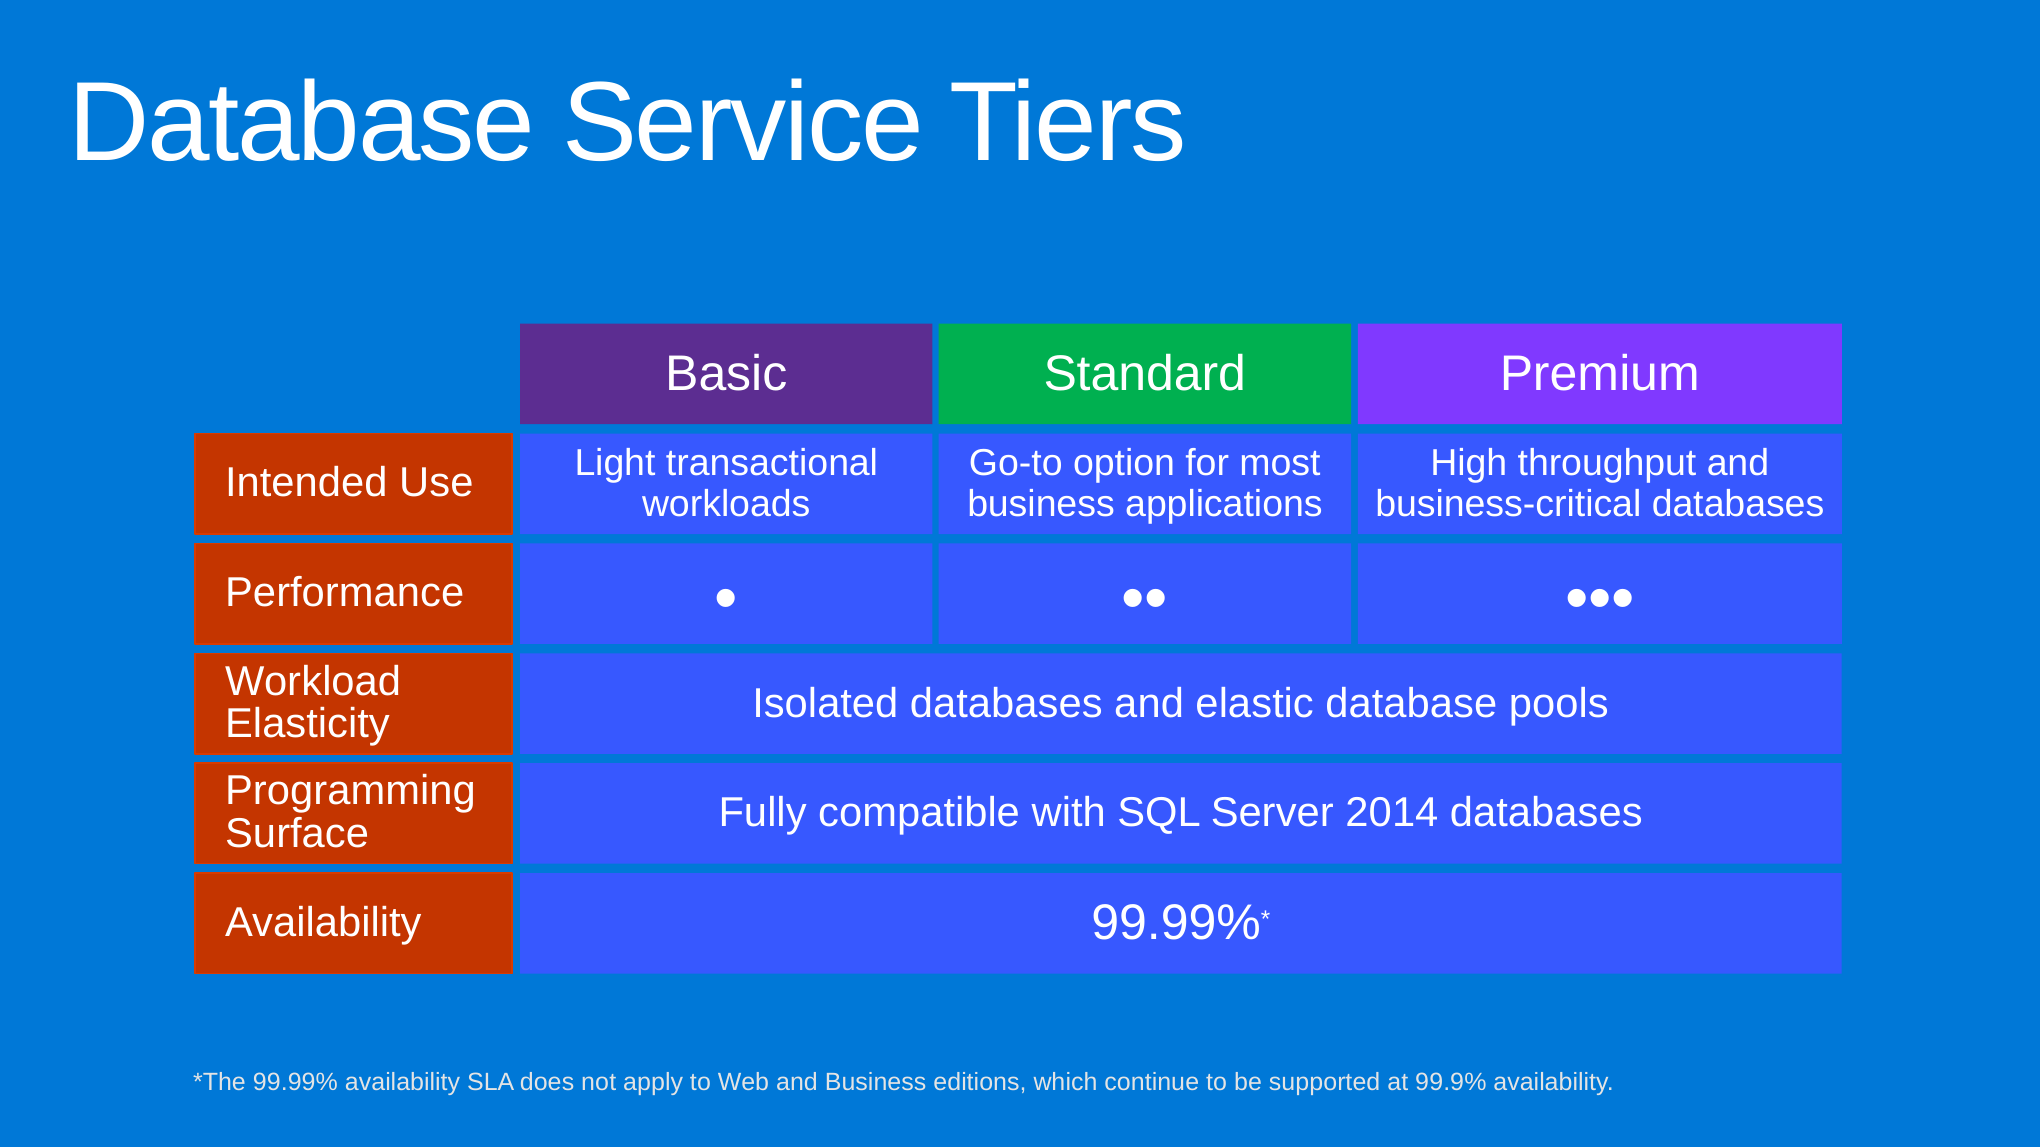

# Database Service Tiers
Basic
Standard
Premium
Intended Use
Light transactional workloads
Go-to option for most business applications
High throughput and business-critical databases
Performance
•
••
•••
Workload Elasticity
Isolated databases and elastic database pools
Programming
Surface
Fully compatible with SQL Server 2014 databases
Availability
99.99%*
*The 99.99% availability SLA does not apply to Web and Business editions, which continue to be supported at 99.9% availability.